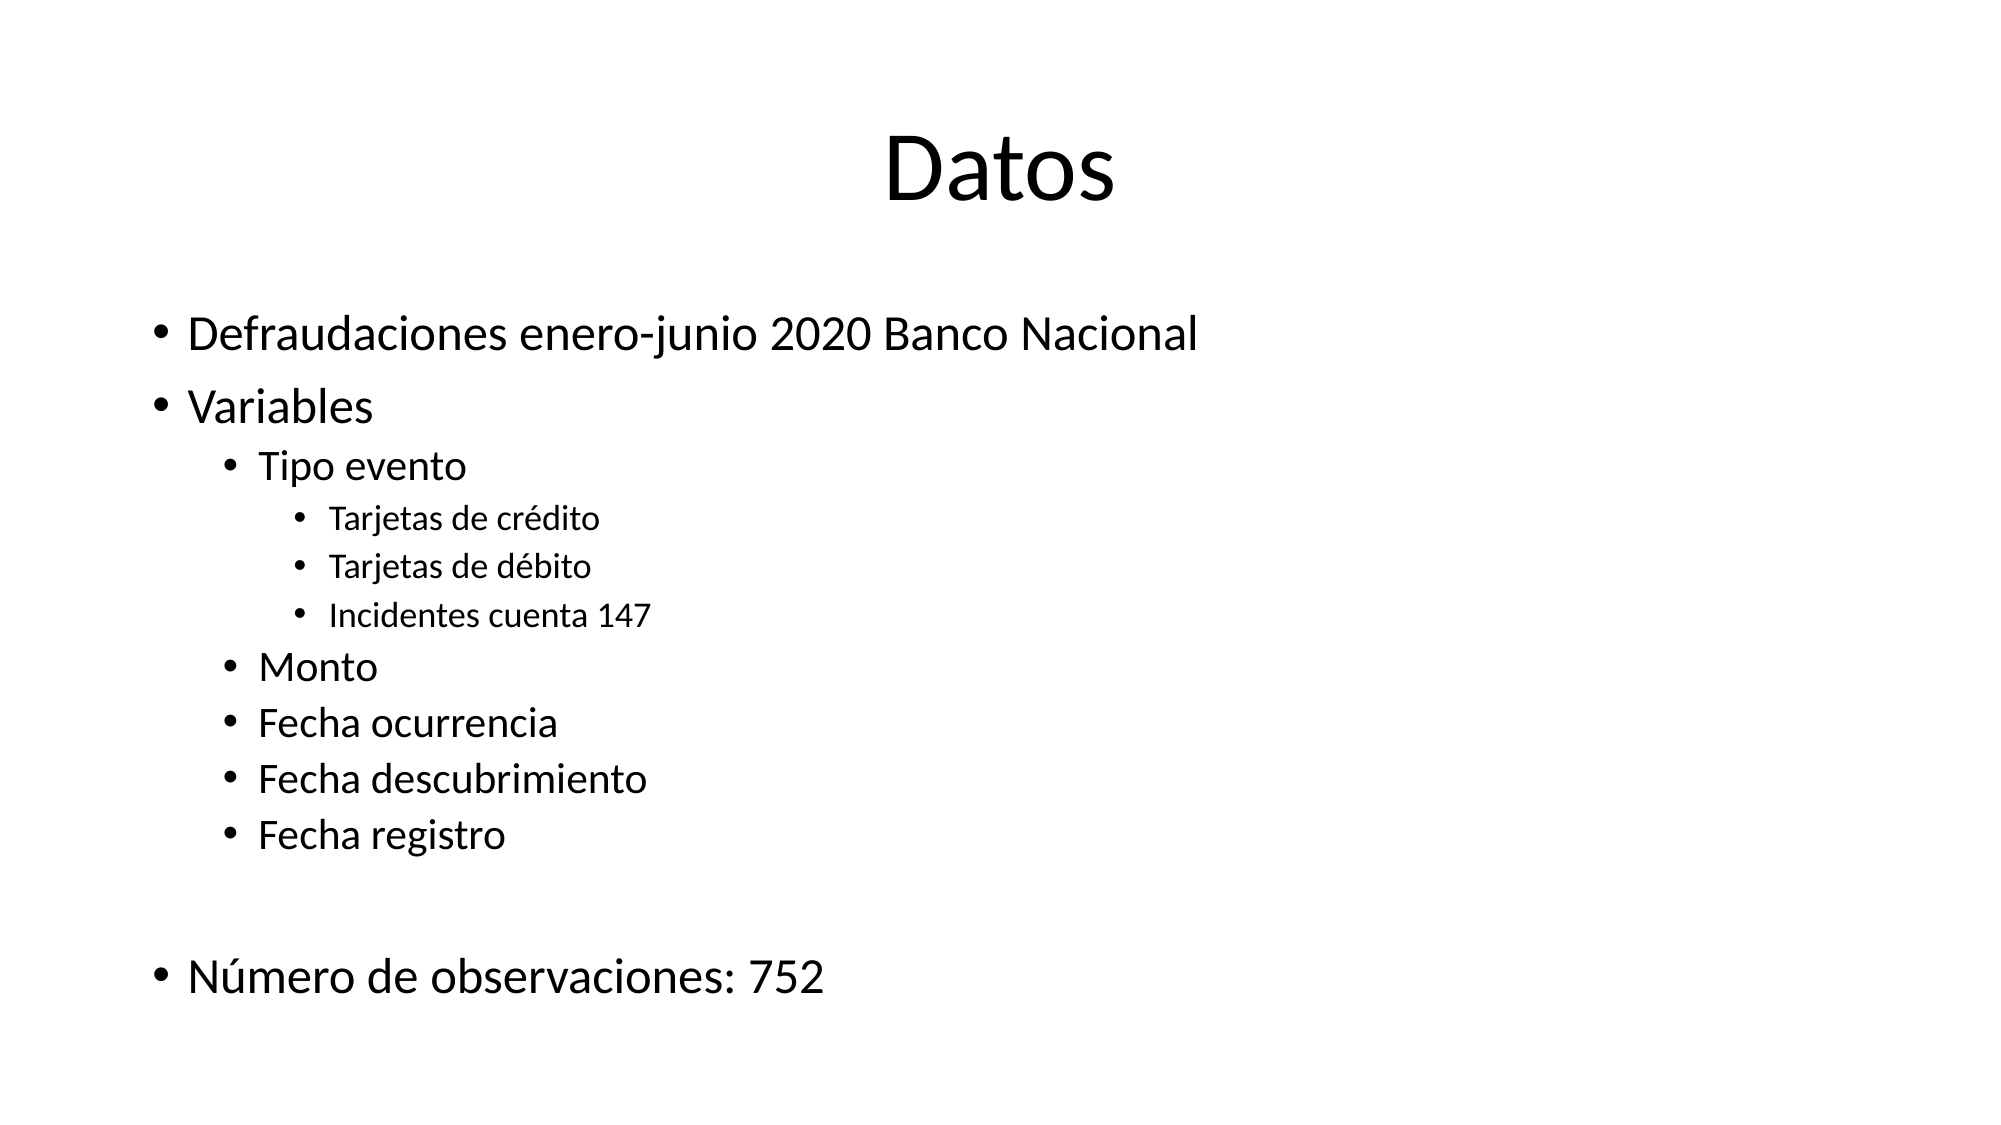

# Datos
Defraudaciones enero-junio 2020 Banco Nacional
Variables
Tipo evento
Tarjetas de crédito
Tarjetas de débito
Incidentes cuenta 147
Monto
Fecha ocurrencia
Fecha descubrimiento
Fecha registro

Número de observaciones: 752